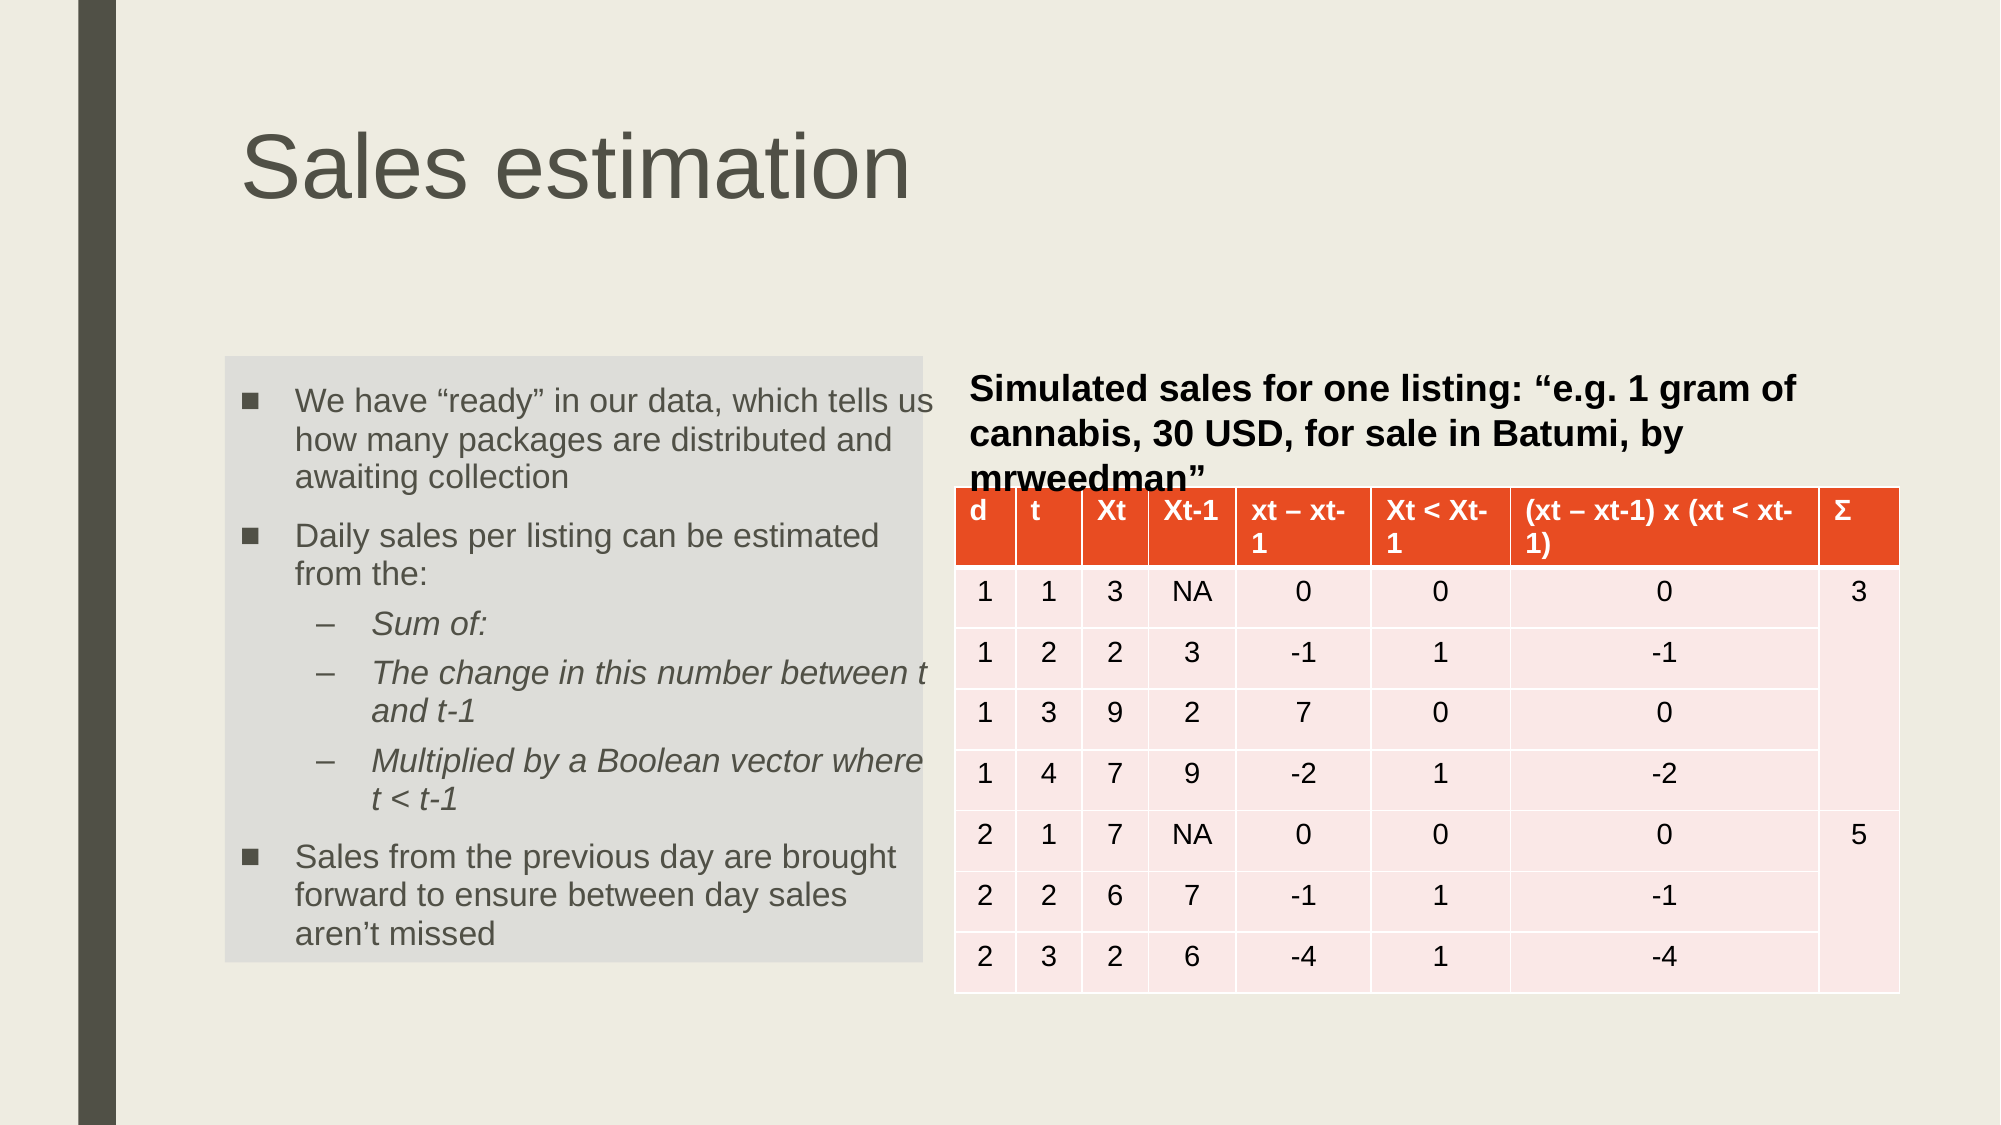

# Sales estimation

Simulated sales for one listing: “e.g. 1 gram of cannabis, 30 USD, for sale in Batumi, by mrweedman”
We have “ready” in our data, which tells us how many packages are distributed and awaiting collection
Daily sales per listing can be estimated from the:
Sum of:
The change in this number between t and t-1
Multiplied by a Boolean vector where t < t-1
Sales from the previous day are brought forward to ensure between day sales aren’t missed
| d | t | Xt | Xt-1 | xt – xt-1 | Xt < Xt-1 | (xt – xt-1) x (xt < xt-1) | Σ |
| --- | --- | --- | --- | --- | --- | --- | --- |
| 1 | 1 | 3 | NA | 0 | 0 | 0 | 3 |
| 1 | 2 | 2 | 3 | -1 | 1 | -1 |  |
| 1 | 3 | 9 | 2 | 7 | 0 | 0 |  |
| 1 | 4 | 7 | 9 | -2 | 1 | -2 |  |
| 2 | 1 | 7 | NA | 0 | 0 | 0 | 5 |
| 2 | 2 | 6 | 7 | -1 | 1 | -1 |  |
| 2 | 3 | 2 | 6 | -4 | 1 | -4 |  |